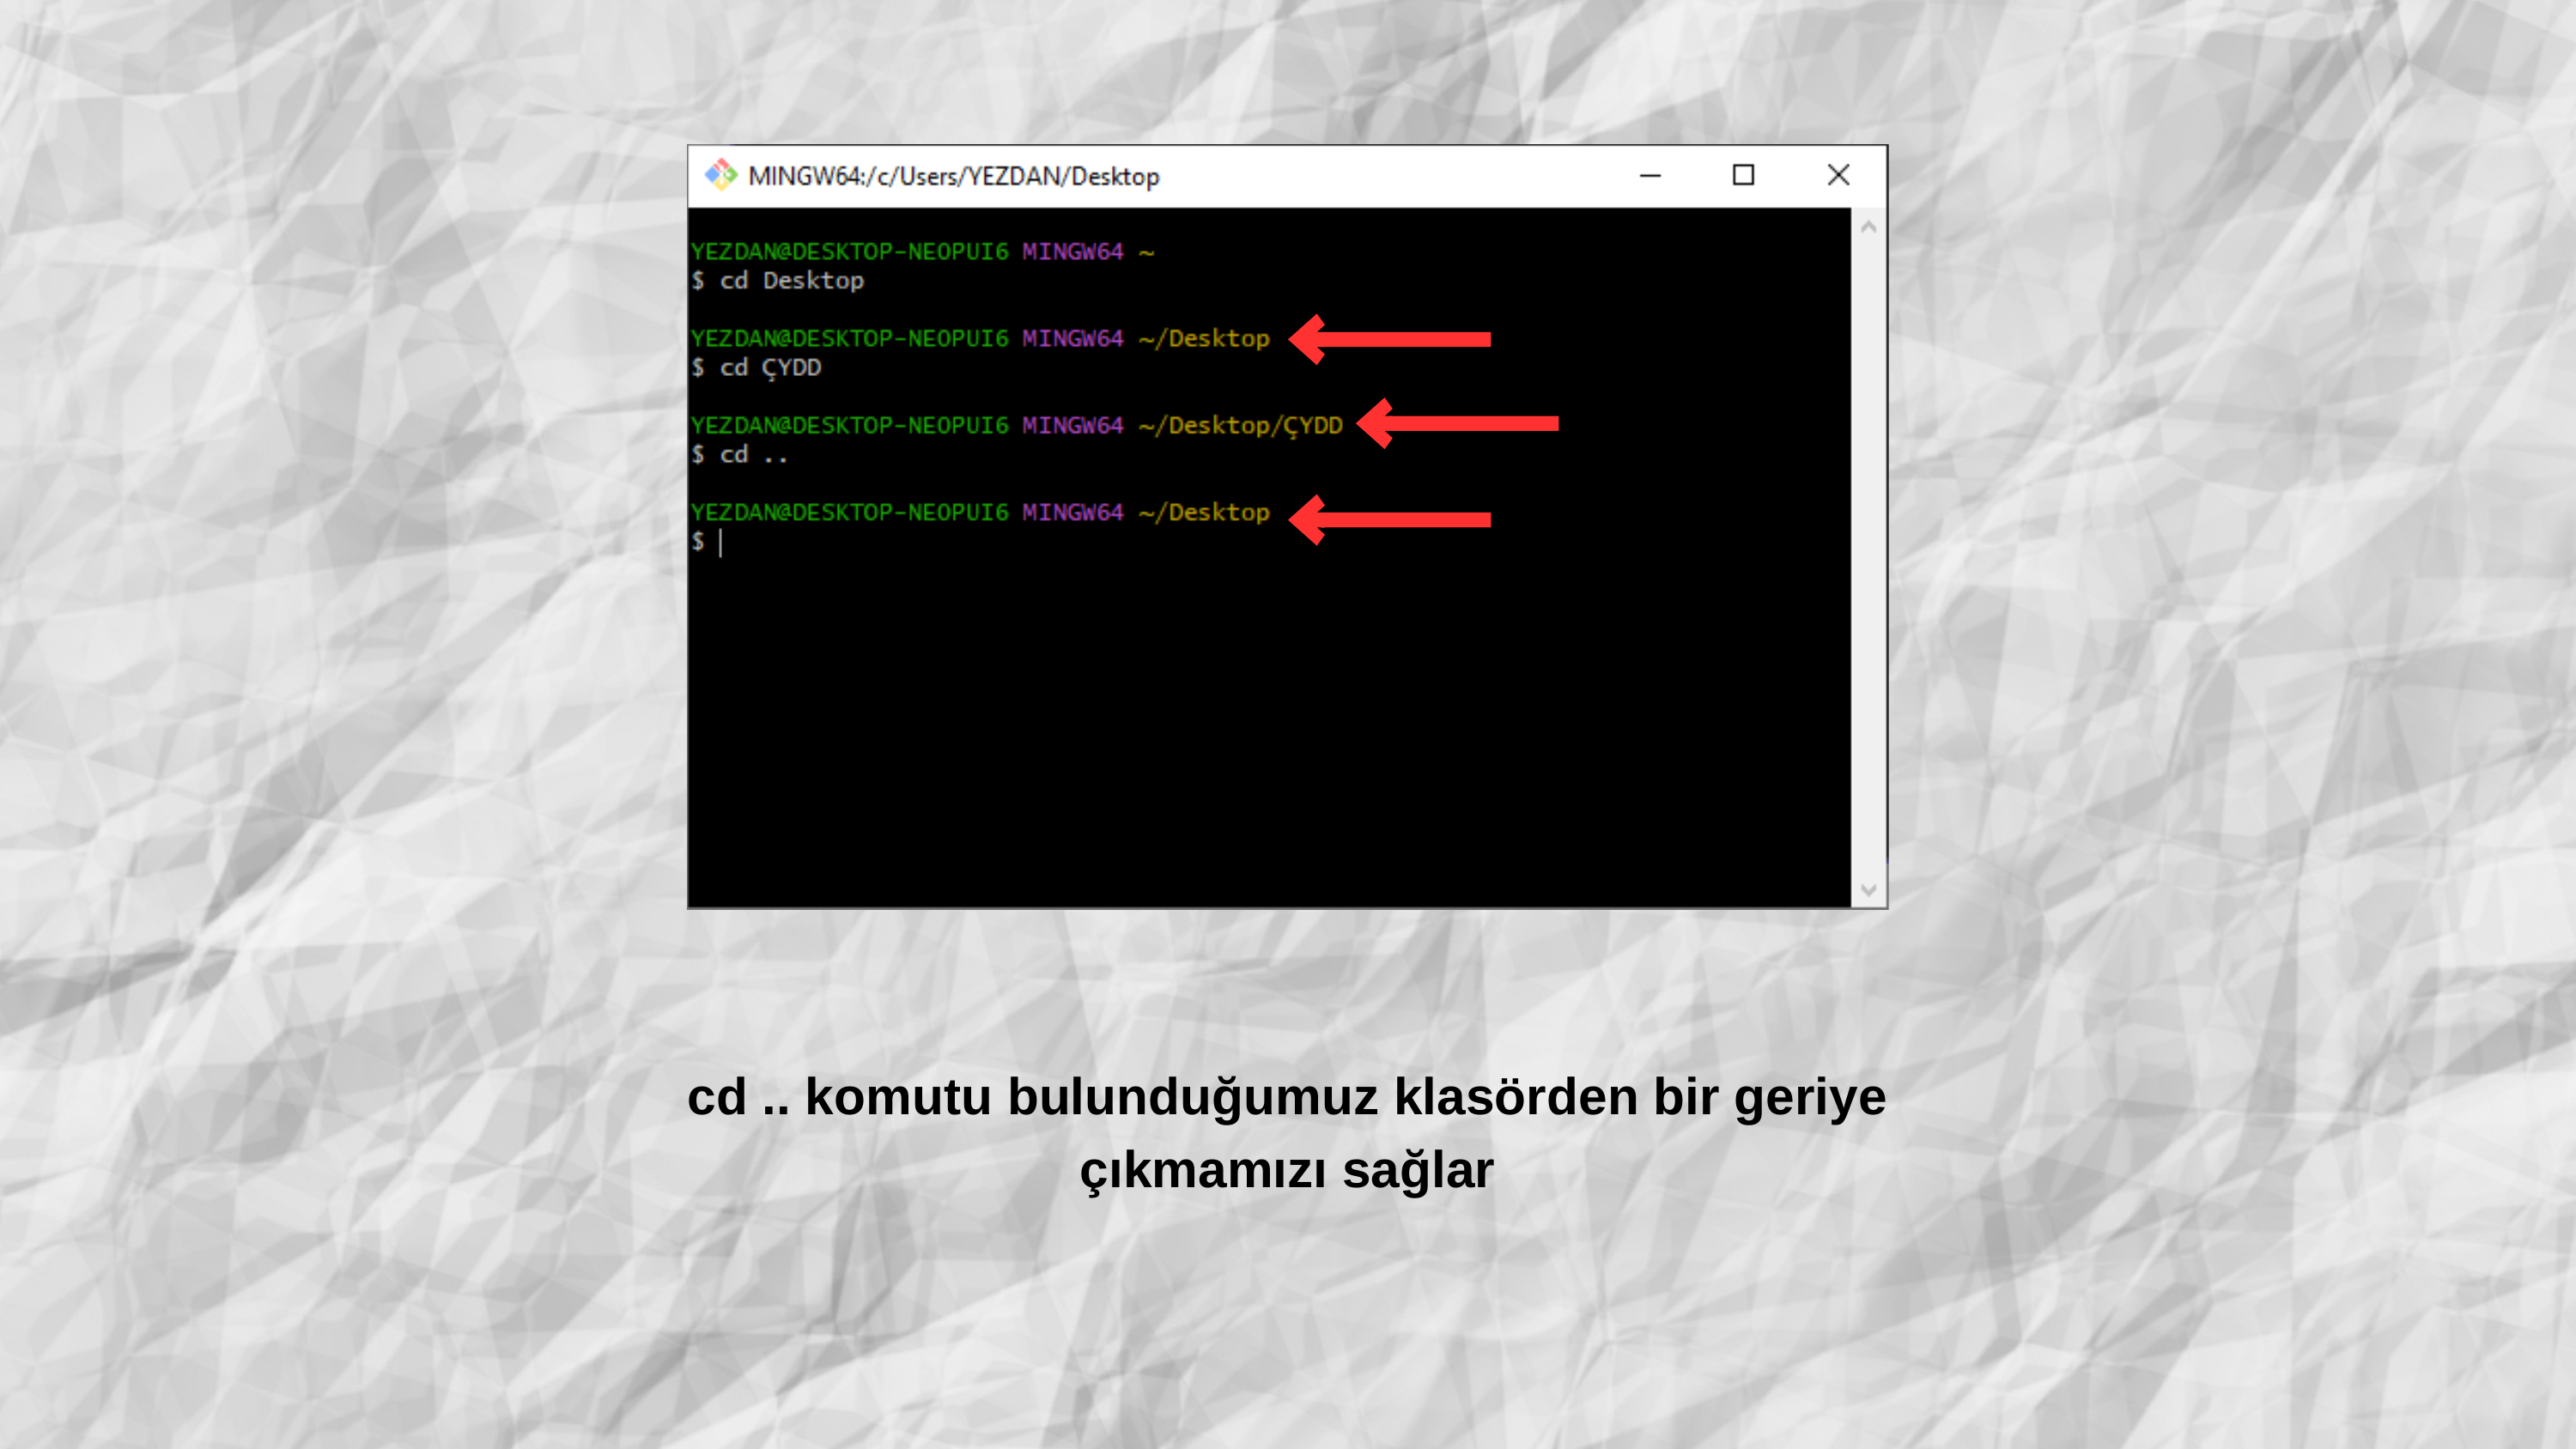

cd .. komutu bulunduğumuz klasörden bir geriye çıkmamızı sağlar